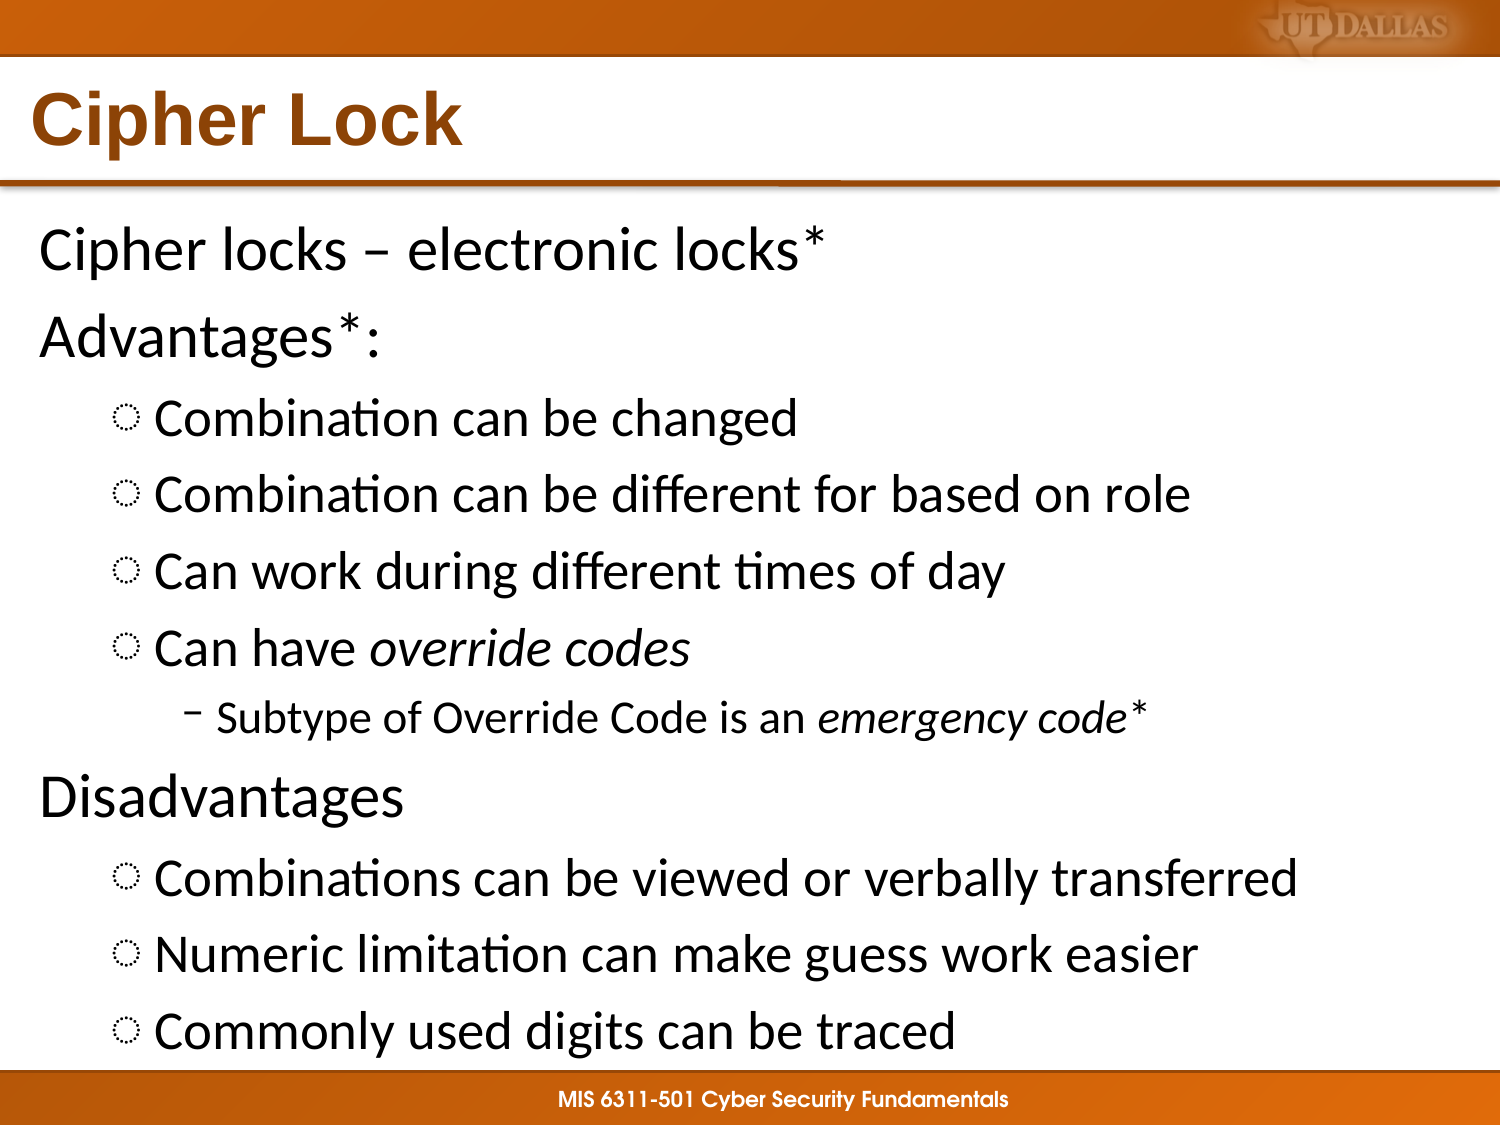

# Cipher Lock
Cipher locks – electronic locks*
Advantages*:
Combination can be changed
Combination can be different for based on role
Can work during different times of day
Can have override codes
Subtype of Override Code is an emergency code*
Disadvantages
Combinations can be viewed or verbally transferred
Numeric limitation can make guess work easier
Commonly used digits can be traced